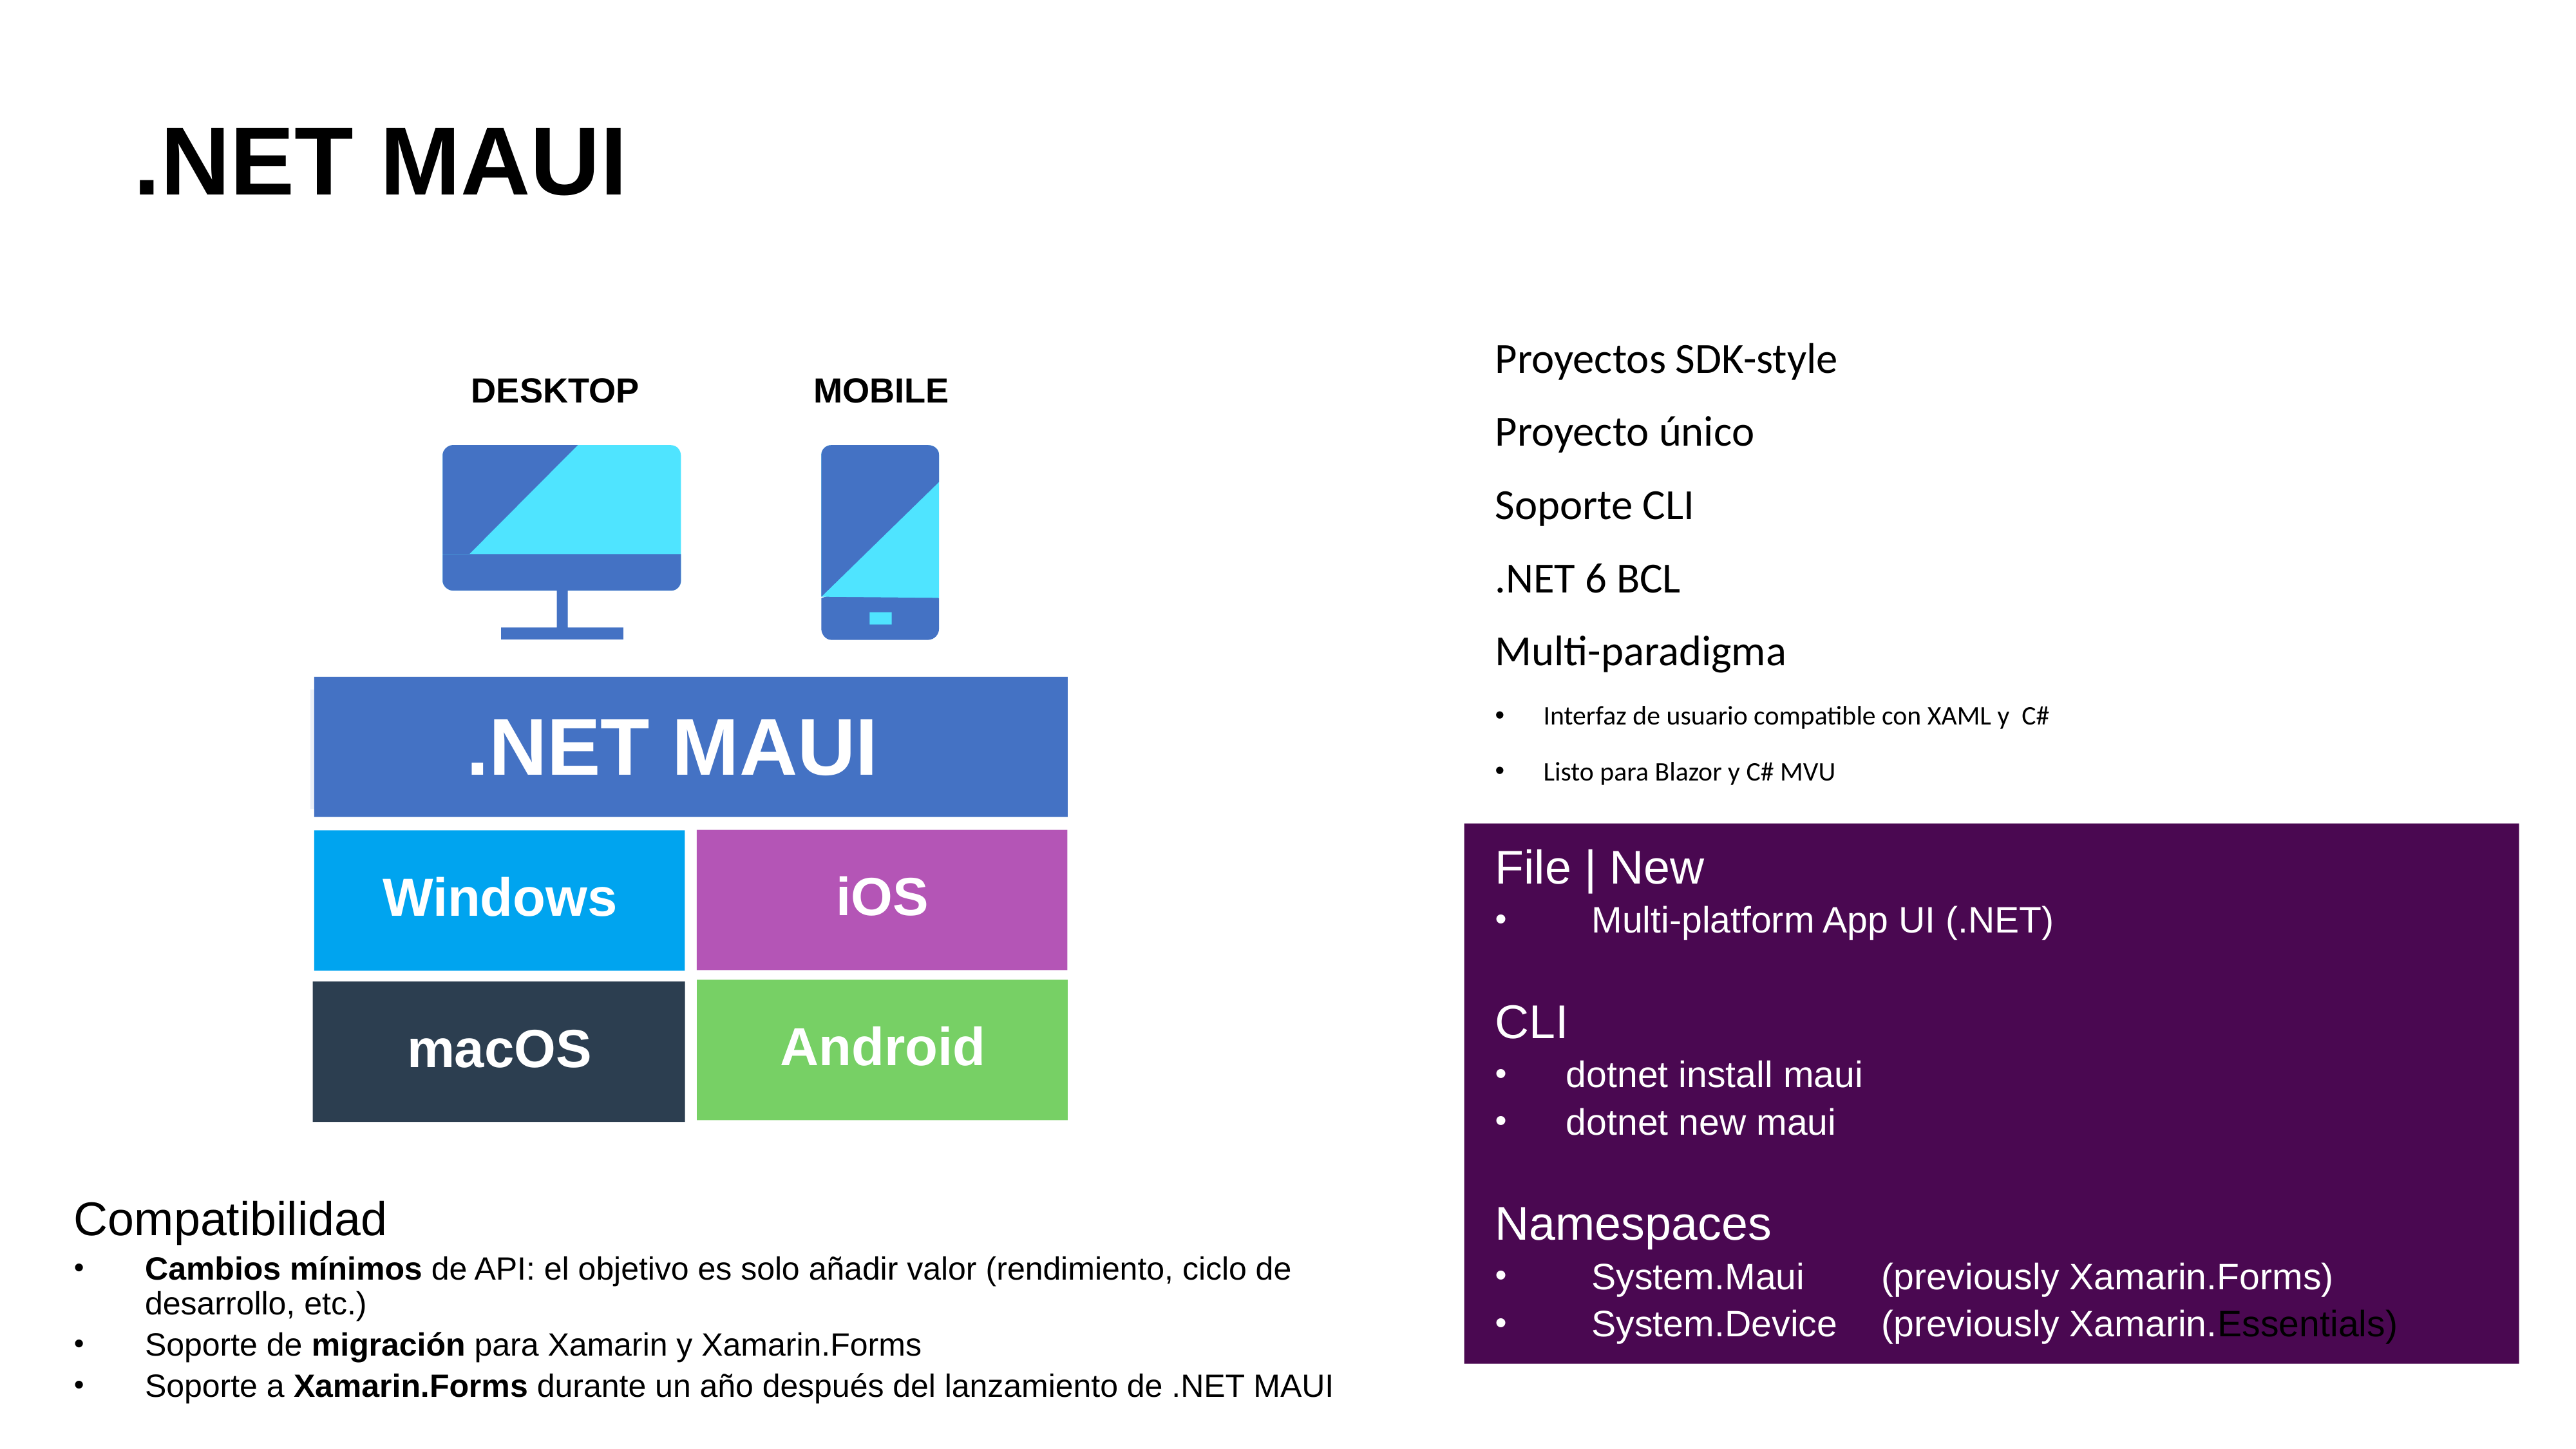

# .NET MAUI
Proyectos SDK-style
Proyecto único
Soporte CLI
.NET 6 BCL
Multi-paradigma
Interfaz de usuario compatible con XAML y  C#
Listo para Blazor y C# MVU

DESKTOP
MOBILE

.NET MAUI
File | New
Multi-platform App UI (.NET)

CLI
dotnet install maui
dotnet new maui

Namespaces
System.Maui 	(previously Xamarin.Forms)
System.Device 	(previously Xamarin.Essentials)

iOS

Windows

Android

macOS
Compatibilidad
Cambios mínimos de API: el objetivo es solo añadir valor (rendimiento, ciclo de desarrollo, etc.)
Soporte de migración para Xamarin y Xamarin.Forms
Soporte a Xamarin.Forms durante un año después del lanzamiento de .NET MAUI